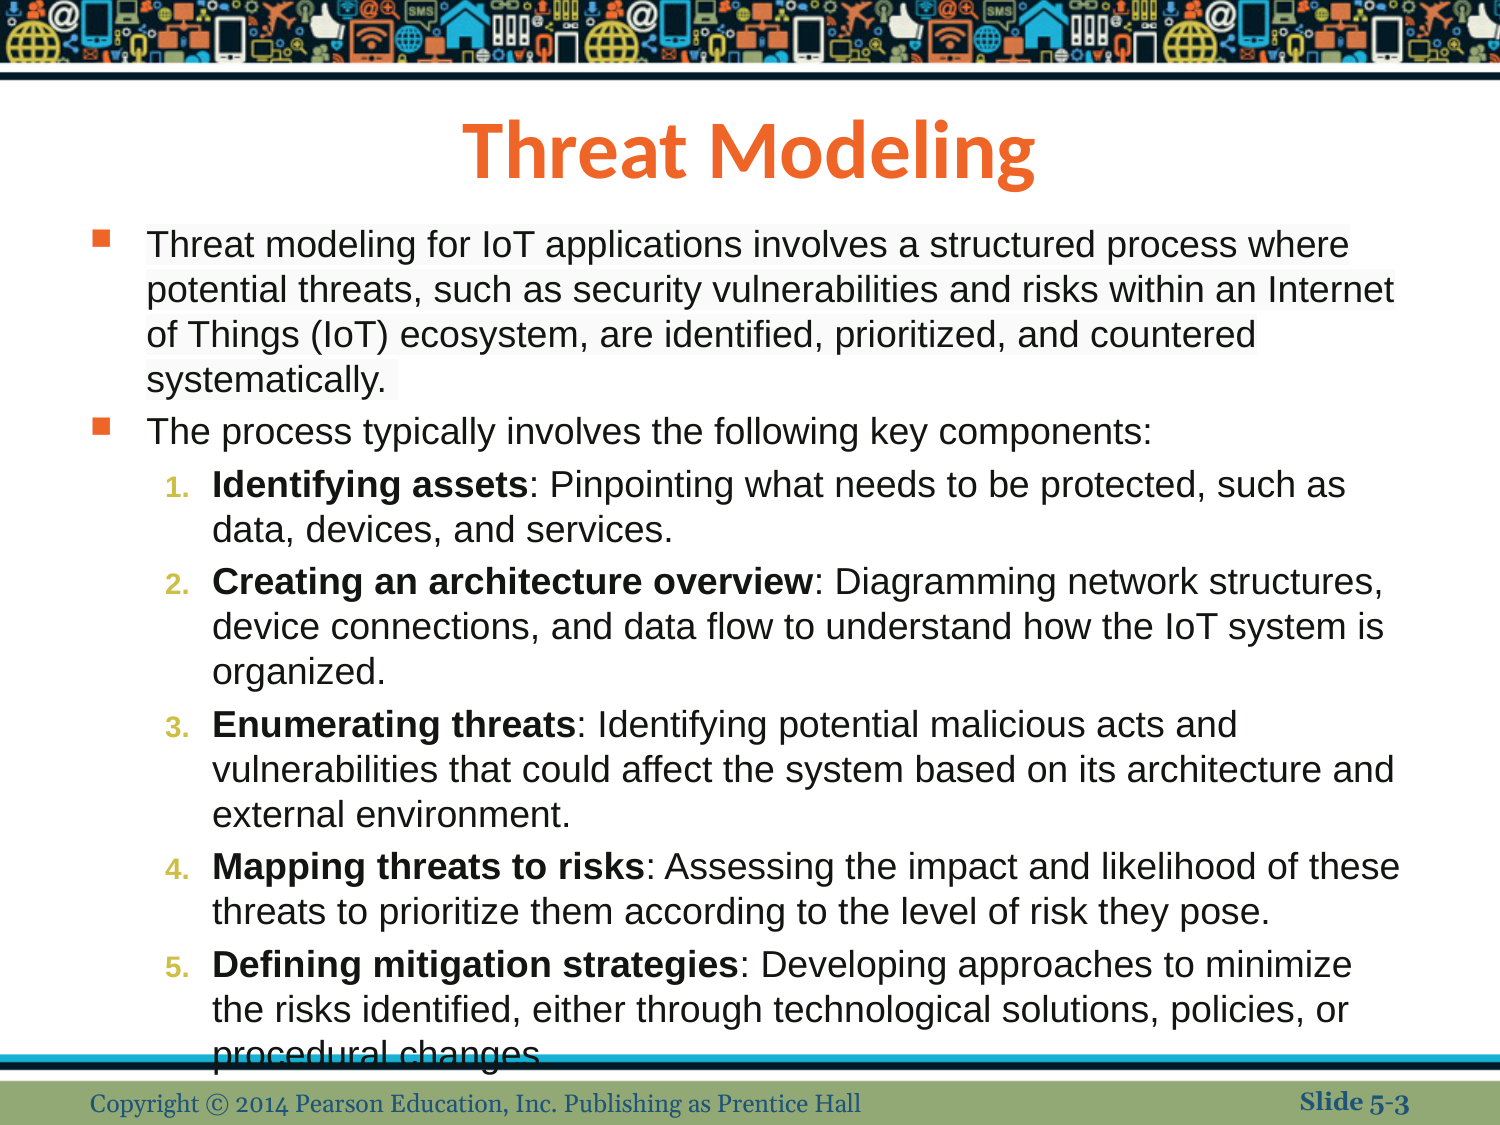

# Threat Modeling
Threat modeling for IoT applications involves a structured process where potential threats, such as security vulnerabilities and risks within an Internet of Things (IoT) ecosystem, are identified, prioritized, and countered systematically.
The process typically involves the following key components:
Identifying assets: Pinpointing what needs to be protected, such as data, devices, and services.
Creating an architecture overview: Diagramming network structures, device connections, and data flow to understand how the IoT system is organized.
Enumerating threats: Identifying potential malicious acts and vulnerabilities that could affect the system based on its architecture and external environment.
Mapping threats to risks: Assessing the impact and likelihood of these threats to prioritize them according to the level of risk they pose.
Defining mitigation strategies: Developing approaches to minimize the risks identified, either through technological solutions, policies, or procedural changes.

Copyright © 2014 Pearson Education, Inc. Publishing as Prentice Hall
Slide 5-3